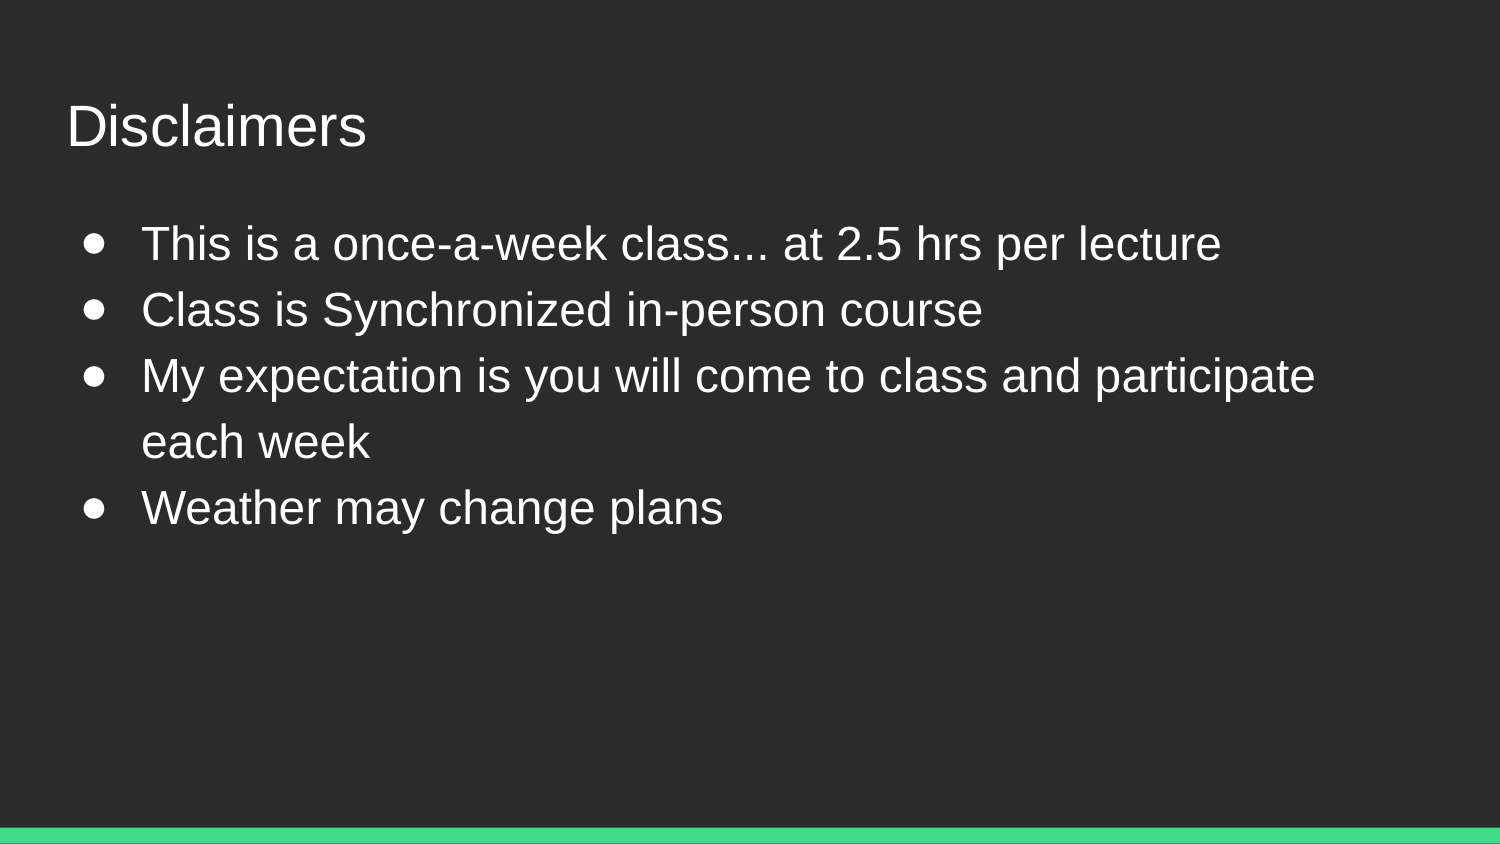

# Disclaimers
This is a once-a-week class... at 2.5 hrs per lecture
Class is Synchronized in-person course
My expectation is you will come to class and participate each week
Weather may change plans